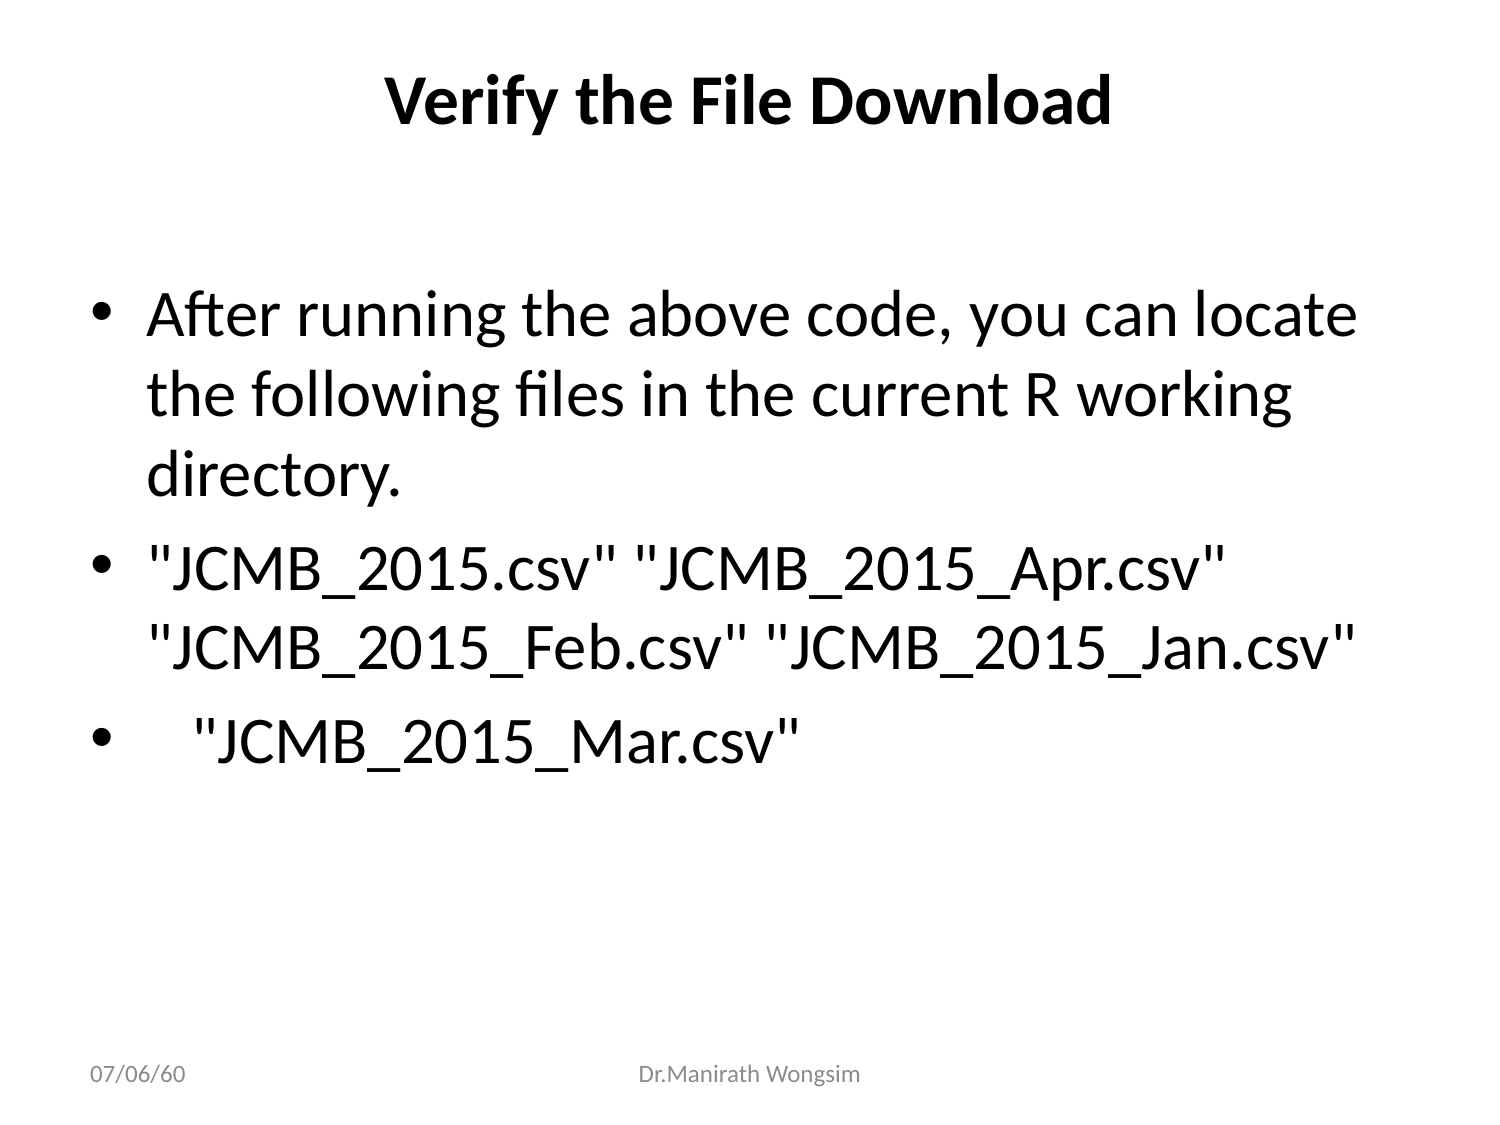

# Verify the File Download
After running the above code, you can locate the following files in the current R working directory.
"JCMB_2015.csv" "JCMB_2015_Apr.csv" "JCMB_2015_Feb.csv" "JCMB_2015_Jan.csv"
   "JCMB_2015_Mar.csv"

07/06/60
Dr.Manirath Wongsim